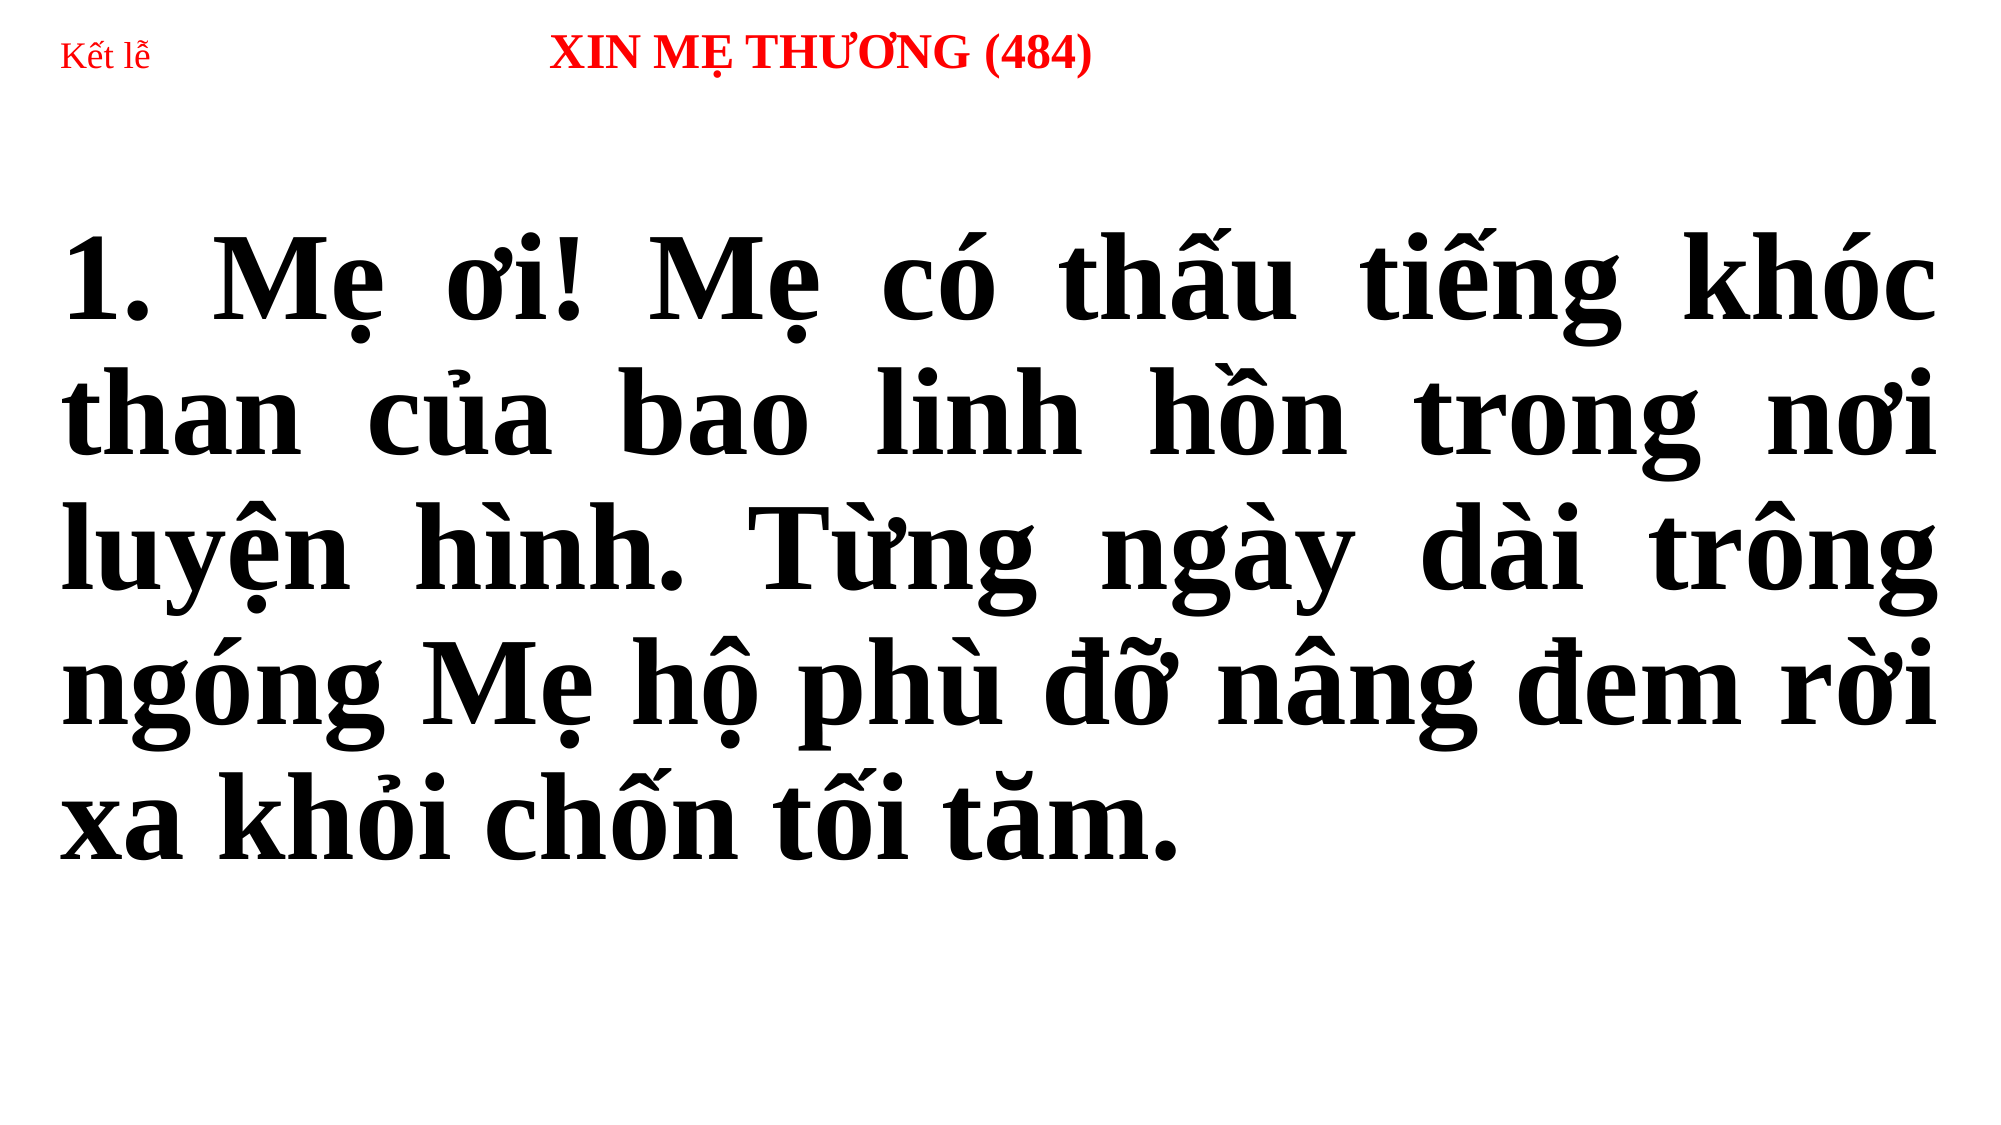

# Kết lễ                                          XIN MẸ THƯƠNG (484)
1. Mẹ ơi! Mẹ có thấu tiếng khóc than của bao linh hồn trong nơi luyện hình. Từng ngày dài trông ngóng Mẹ hộ phù đỡ nâng đem rời xa khỏi chốn tối tăm.